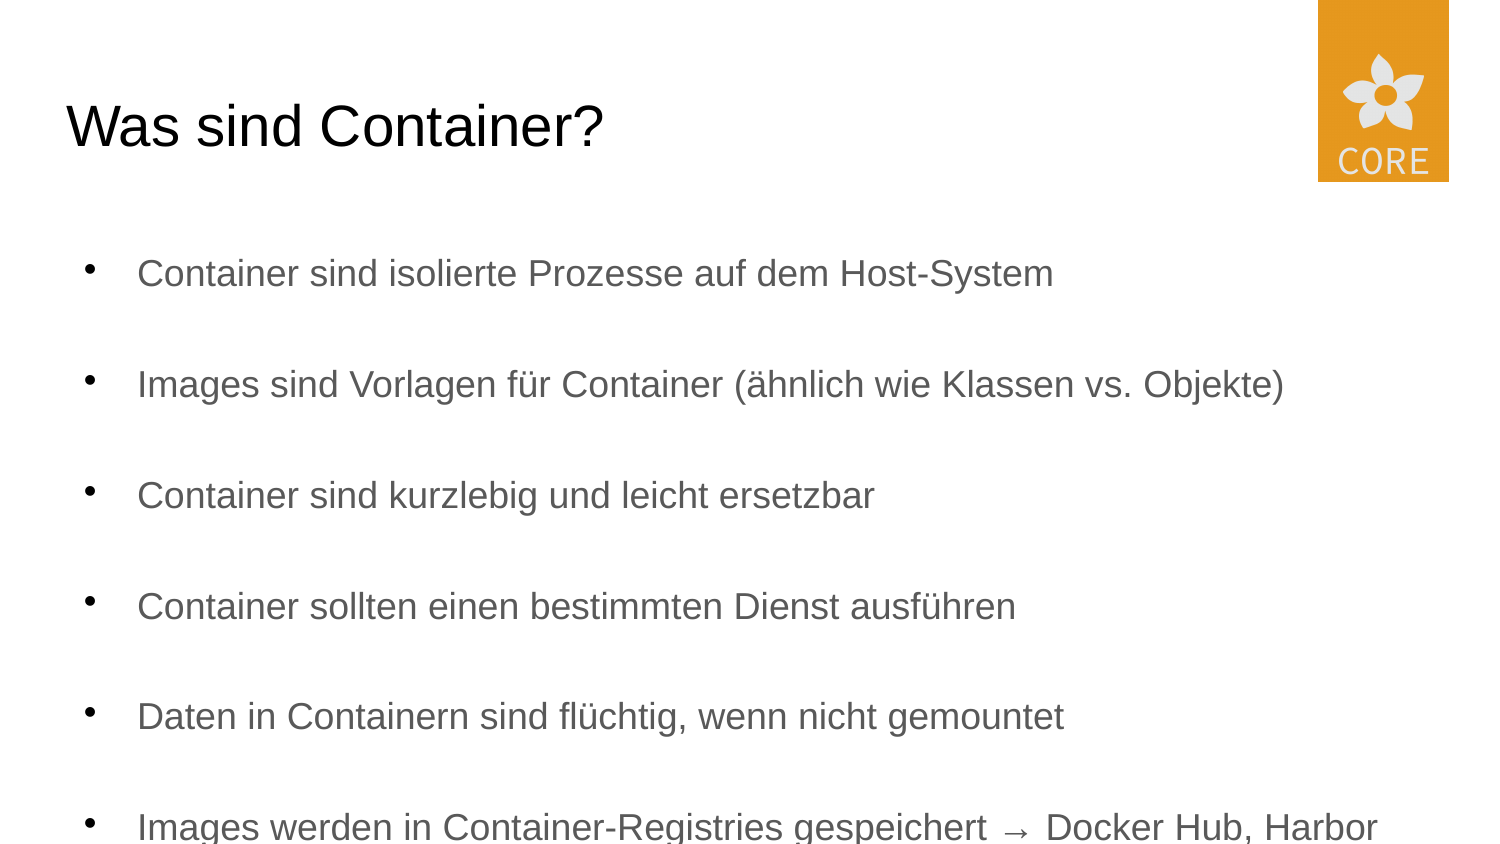

# Was sind Container?
Container sind isolierte Prozesse auf dem Host-System
Images sind Vorlagen für Container (ähnlich wie Klassen vs. Objekte)
Container sind kurzlebig und leicht ersetzbar
Container sollten einen bestimmten Dienst ausführen
Daten in Containern sind flüchtig, wenn nicht gemountet
Images werden in Container-Registries gespeichert → Docker Hub, Harbor